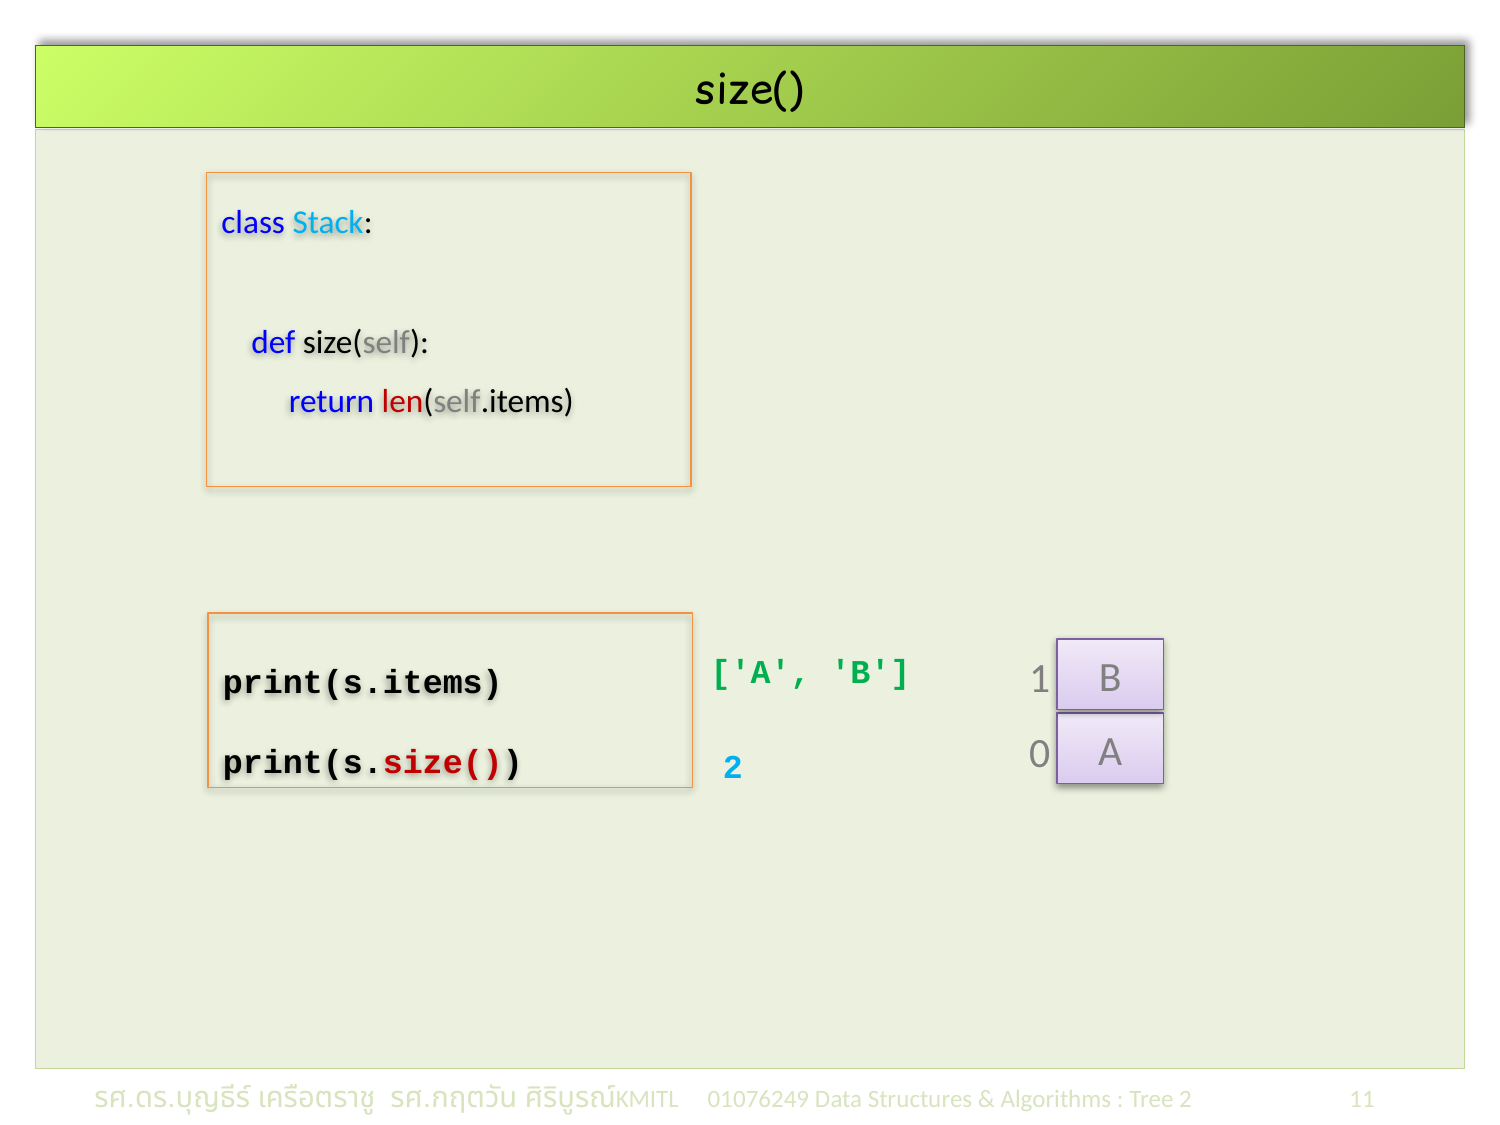

# size()
class Stack:

    def size(self):
         return len(self.items)

1
0
print(s.items)
print(s.size())
B
['A', 'B']
A
2